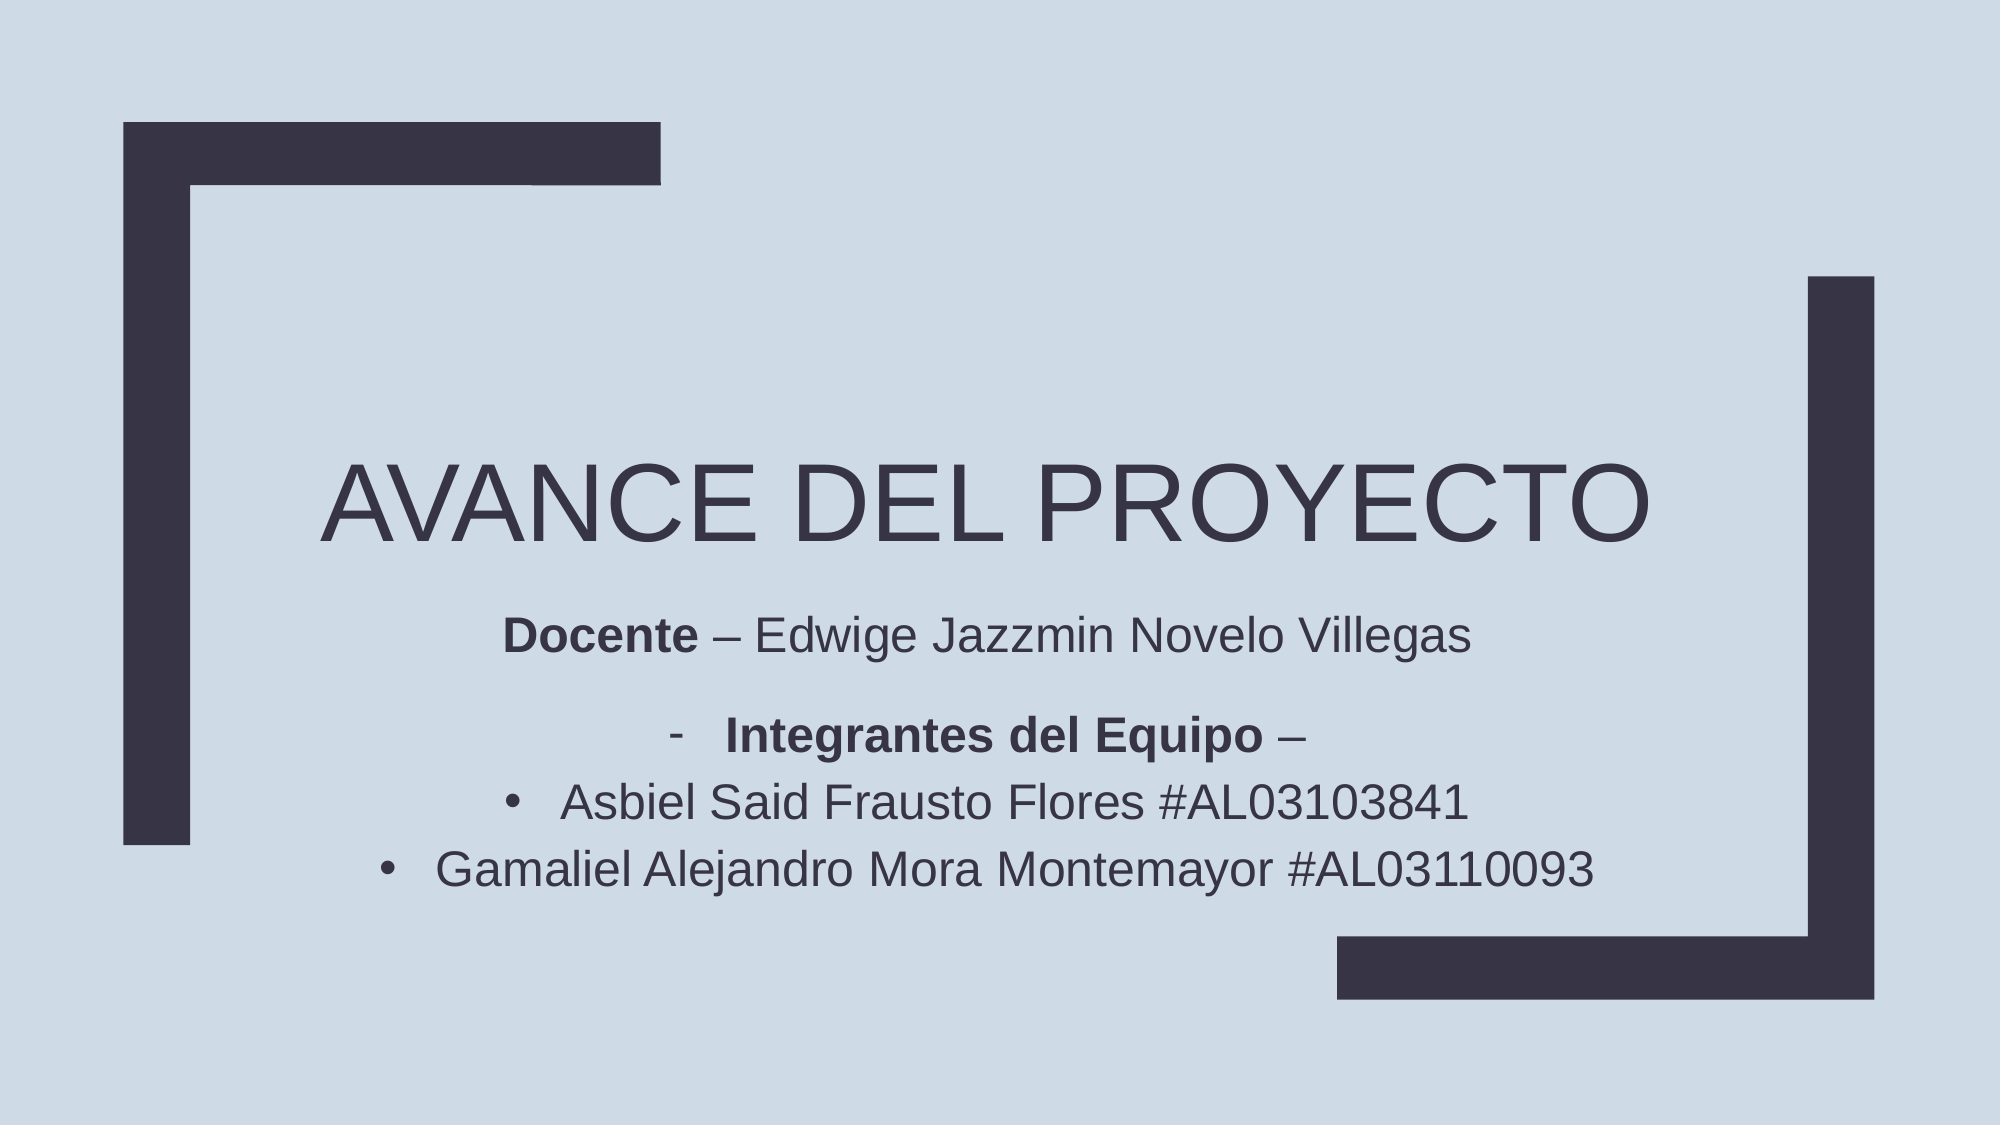

# AVANCE DEL PROYECTO
Docente – Edwige Jazzmin Novelo Villegas

Integrantes del Equipo –
Asbiel Said Frausto Flores #AL03103841
Gamaliel Alejandro Mora Montemayor #AL03110093